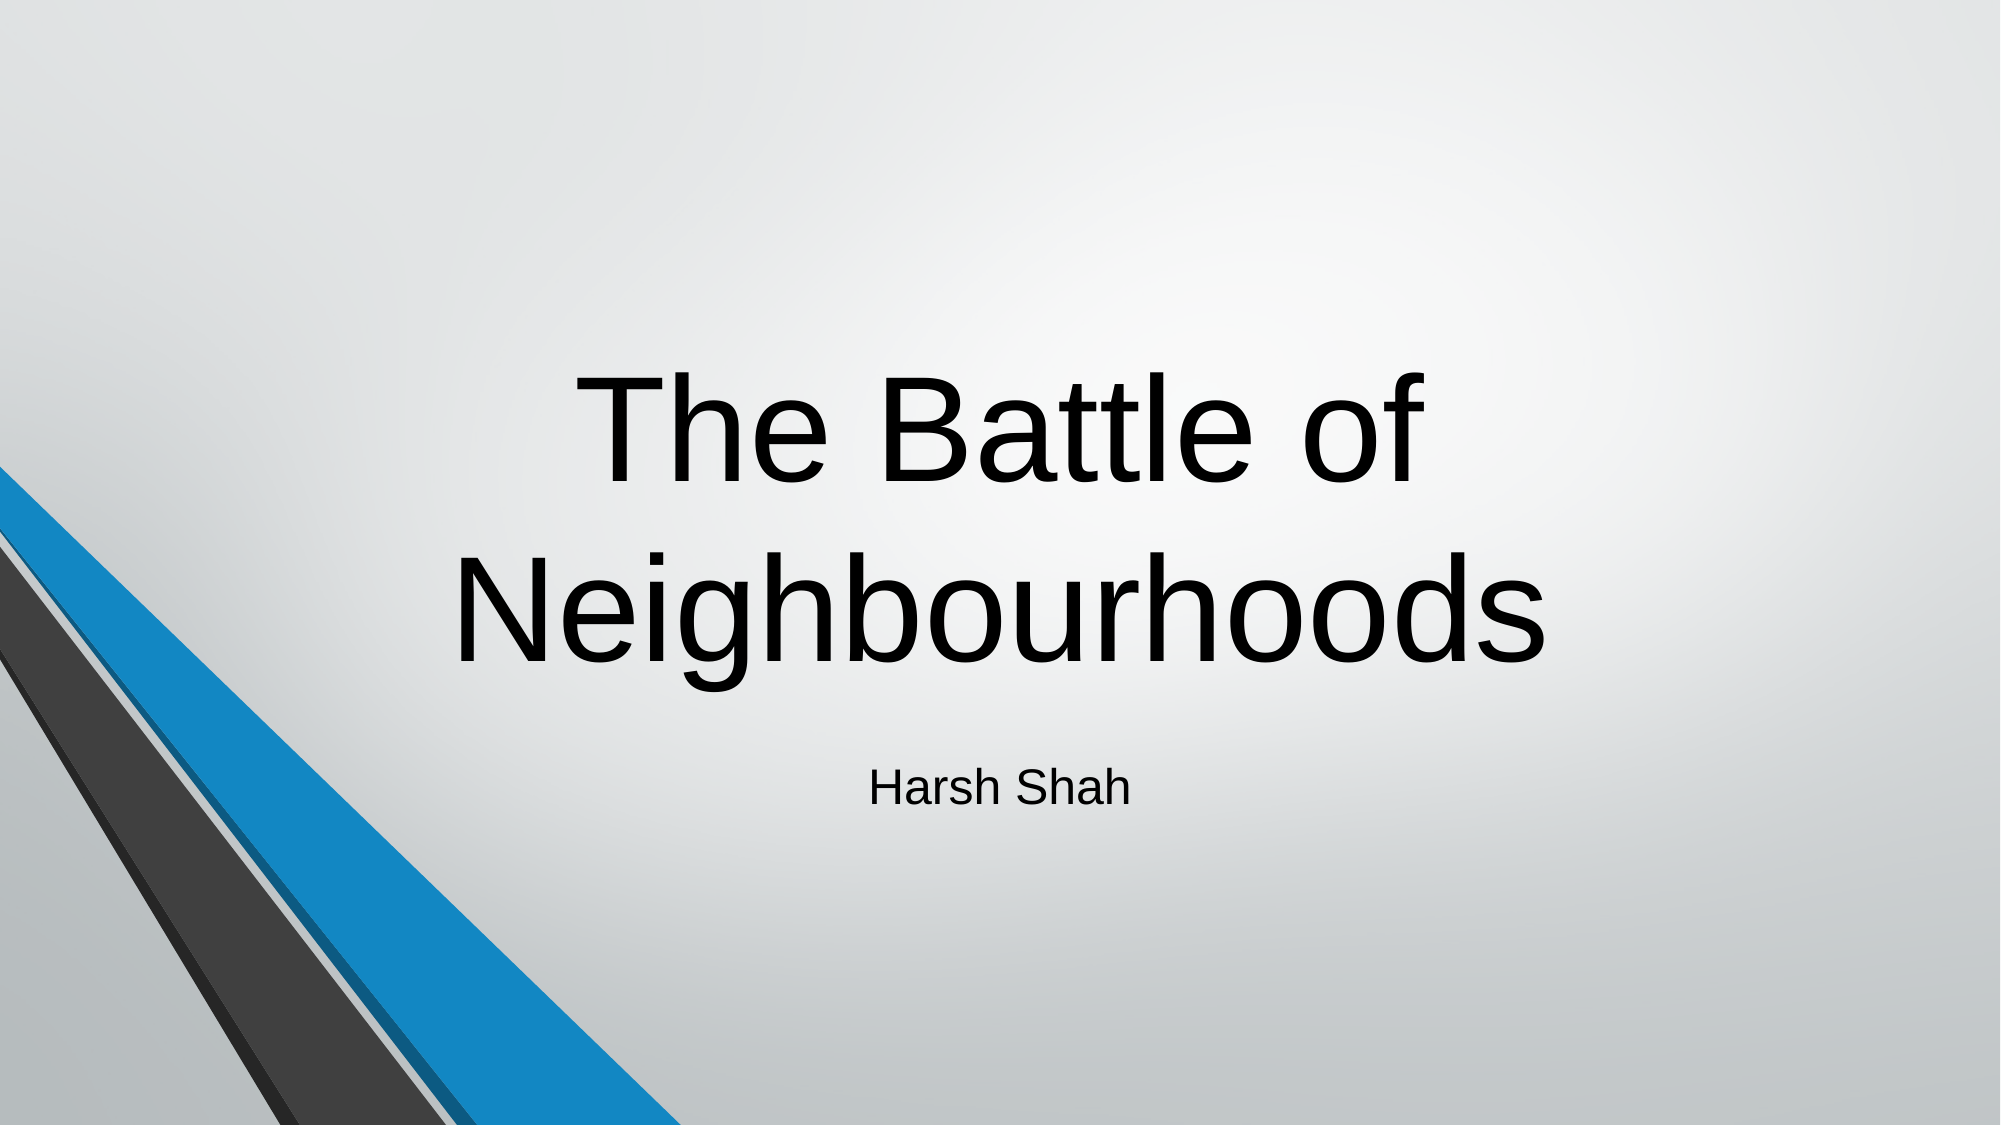

# The Battle of Neighbourhoods

Harsh Shah